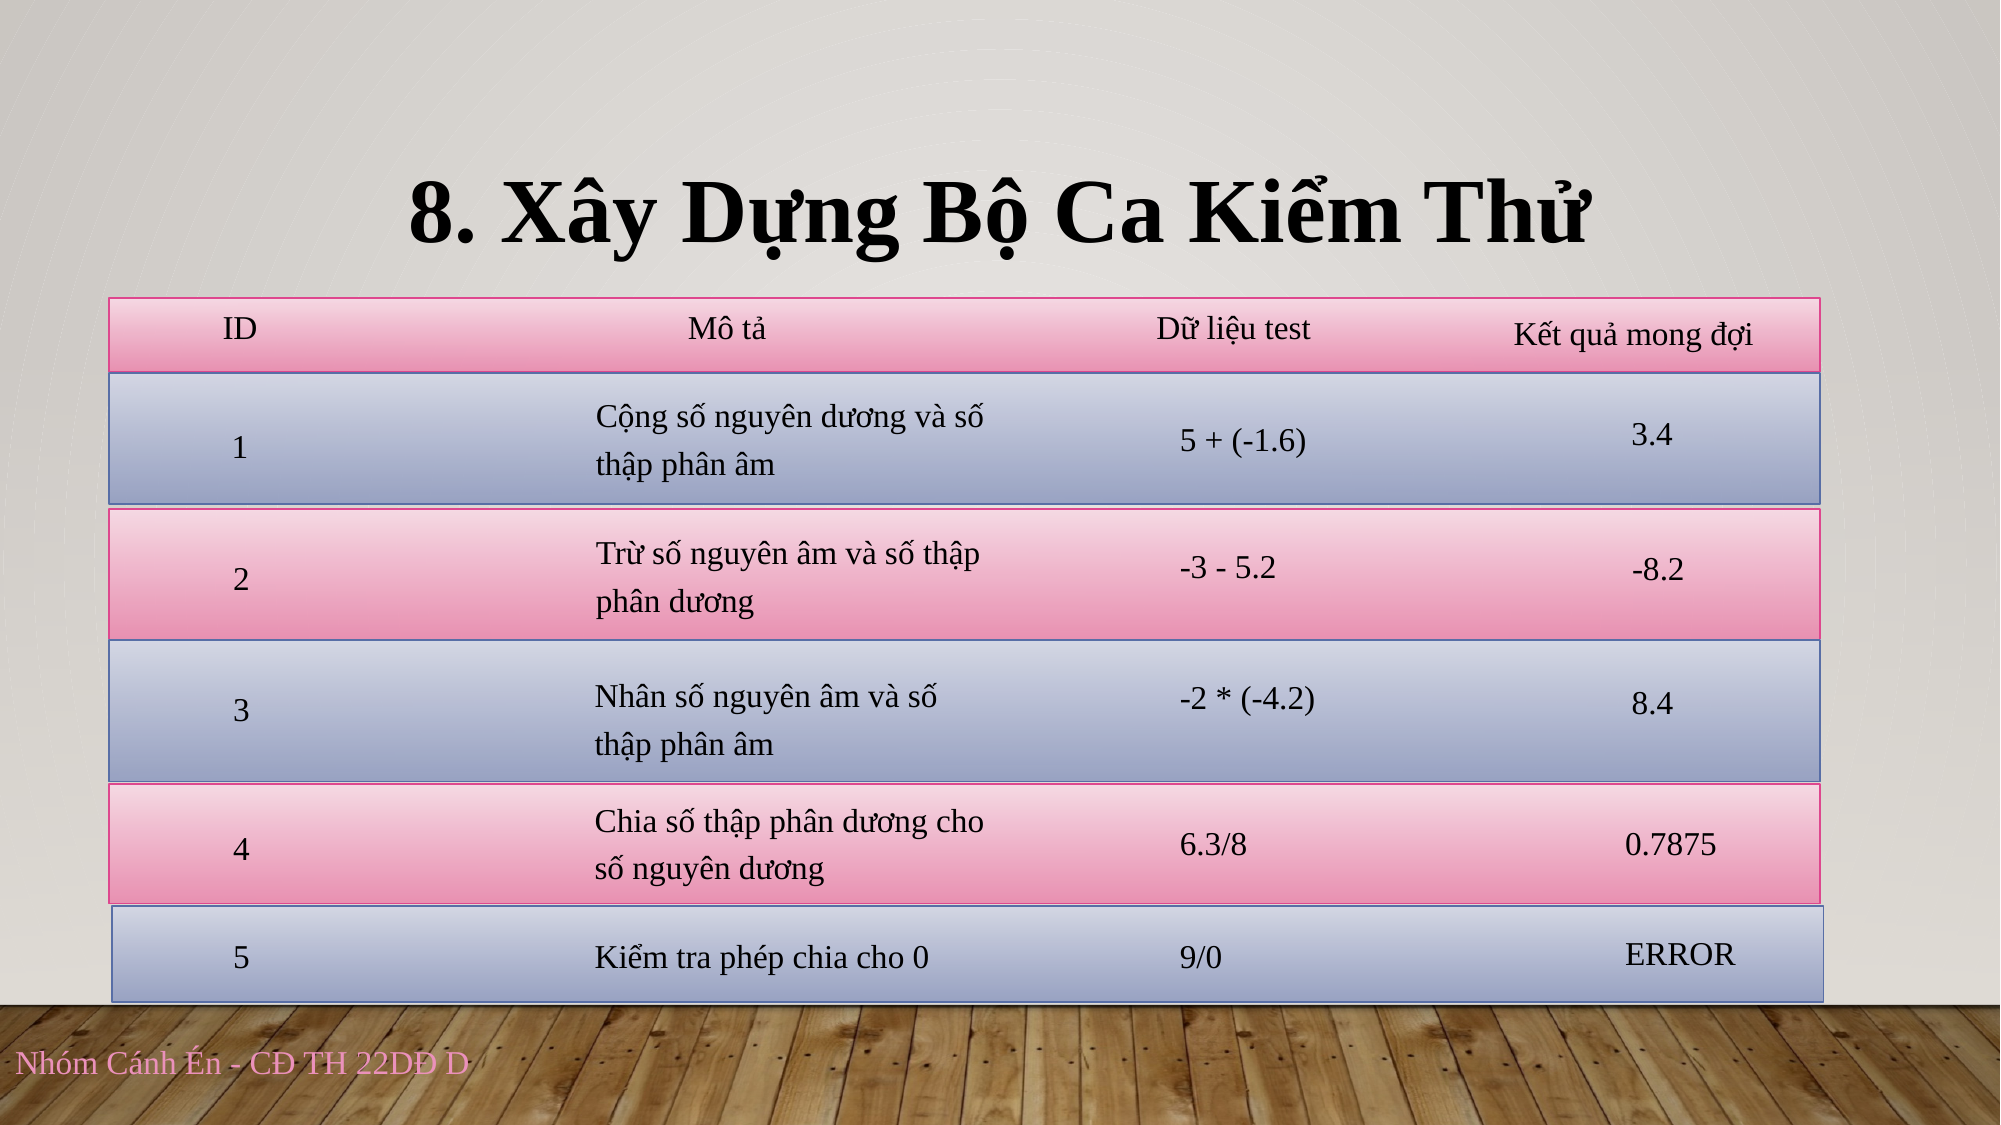

8. Xây Dựng Bộ Ca Kiểm Thử
ID

Dữ liệu test
Mô tả
Kết quả mong đợi

Cộng số nguyên dương và số thập phân âm
3.4
5 + (-1.6)
1

Trừ số nguyên âm và số thập phân dương
-3 - 5.2
-8.2
2

Nhân số nguyên âm và số thập phân âm
-2 * (-4.2)
8.4
3

Chia số thập phân dương cho số nguyên dương
6.3/8
0.7875
4

ERROR
9/0
Kiểm tra phép chia cho 0
5
Nhóm Cánh Én - CĐ TH 22DĐ D